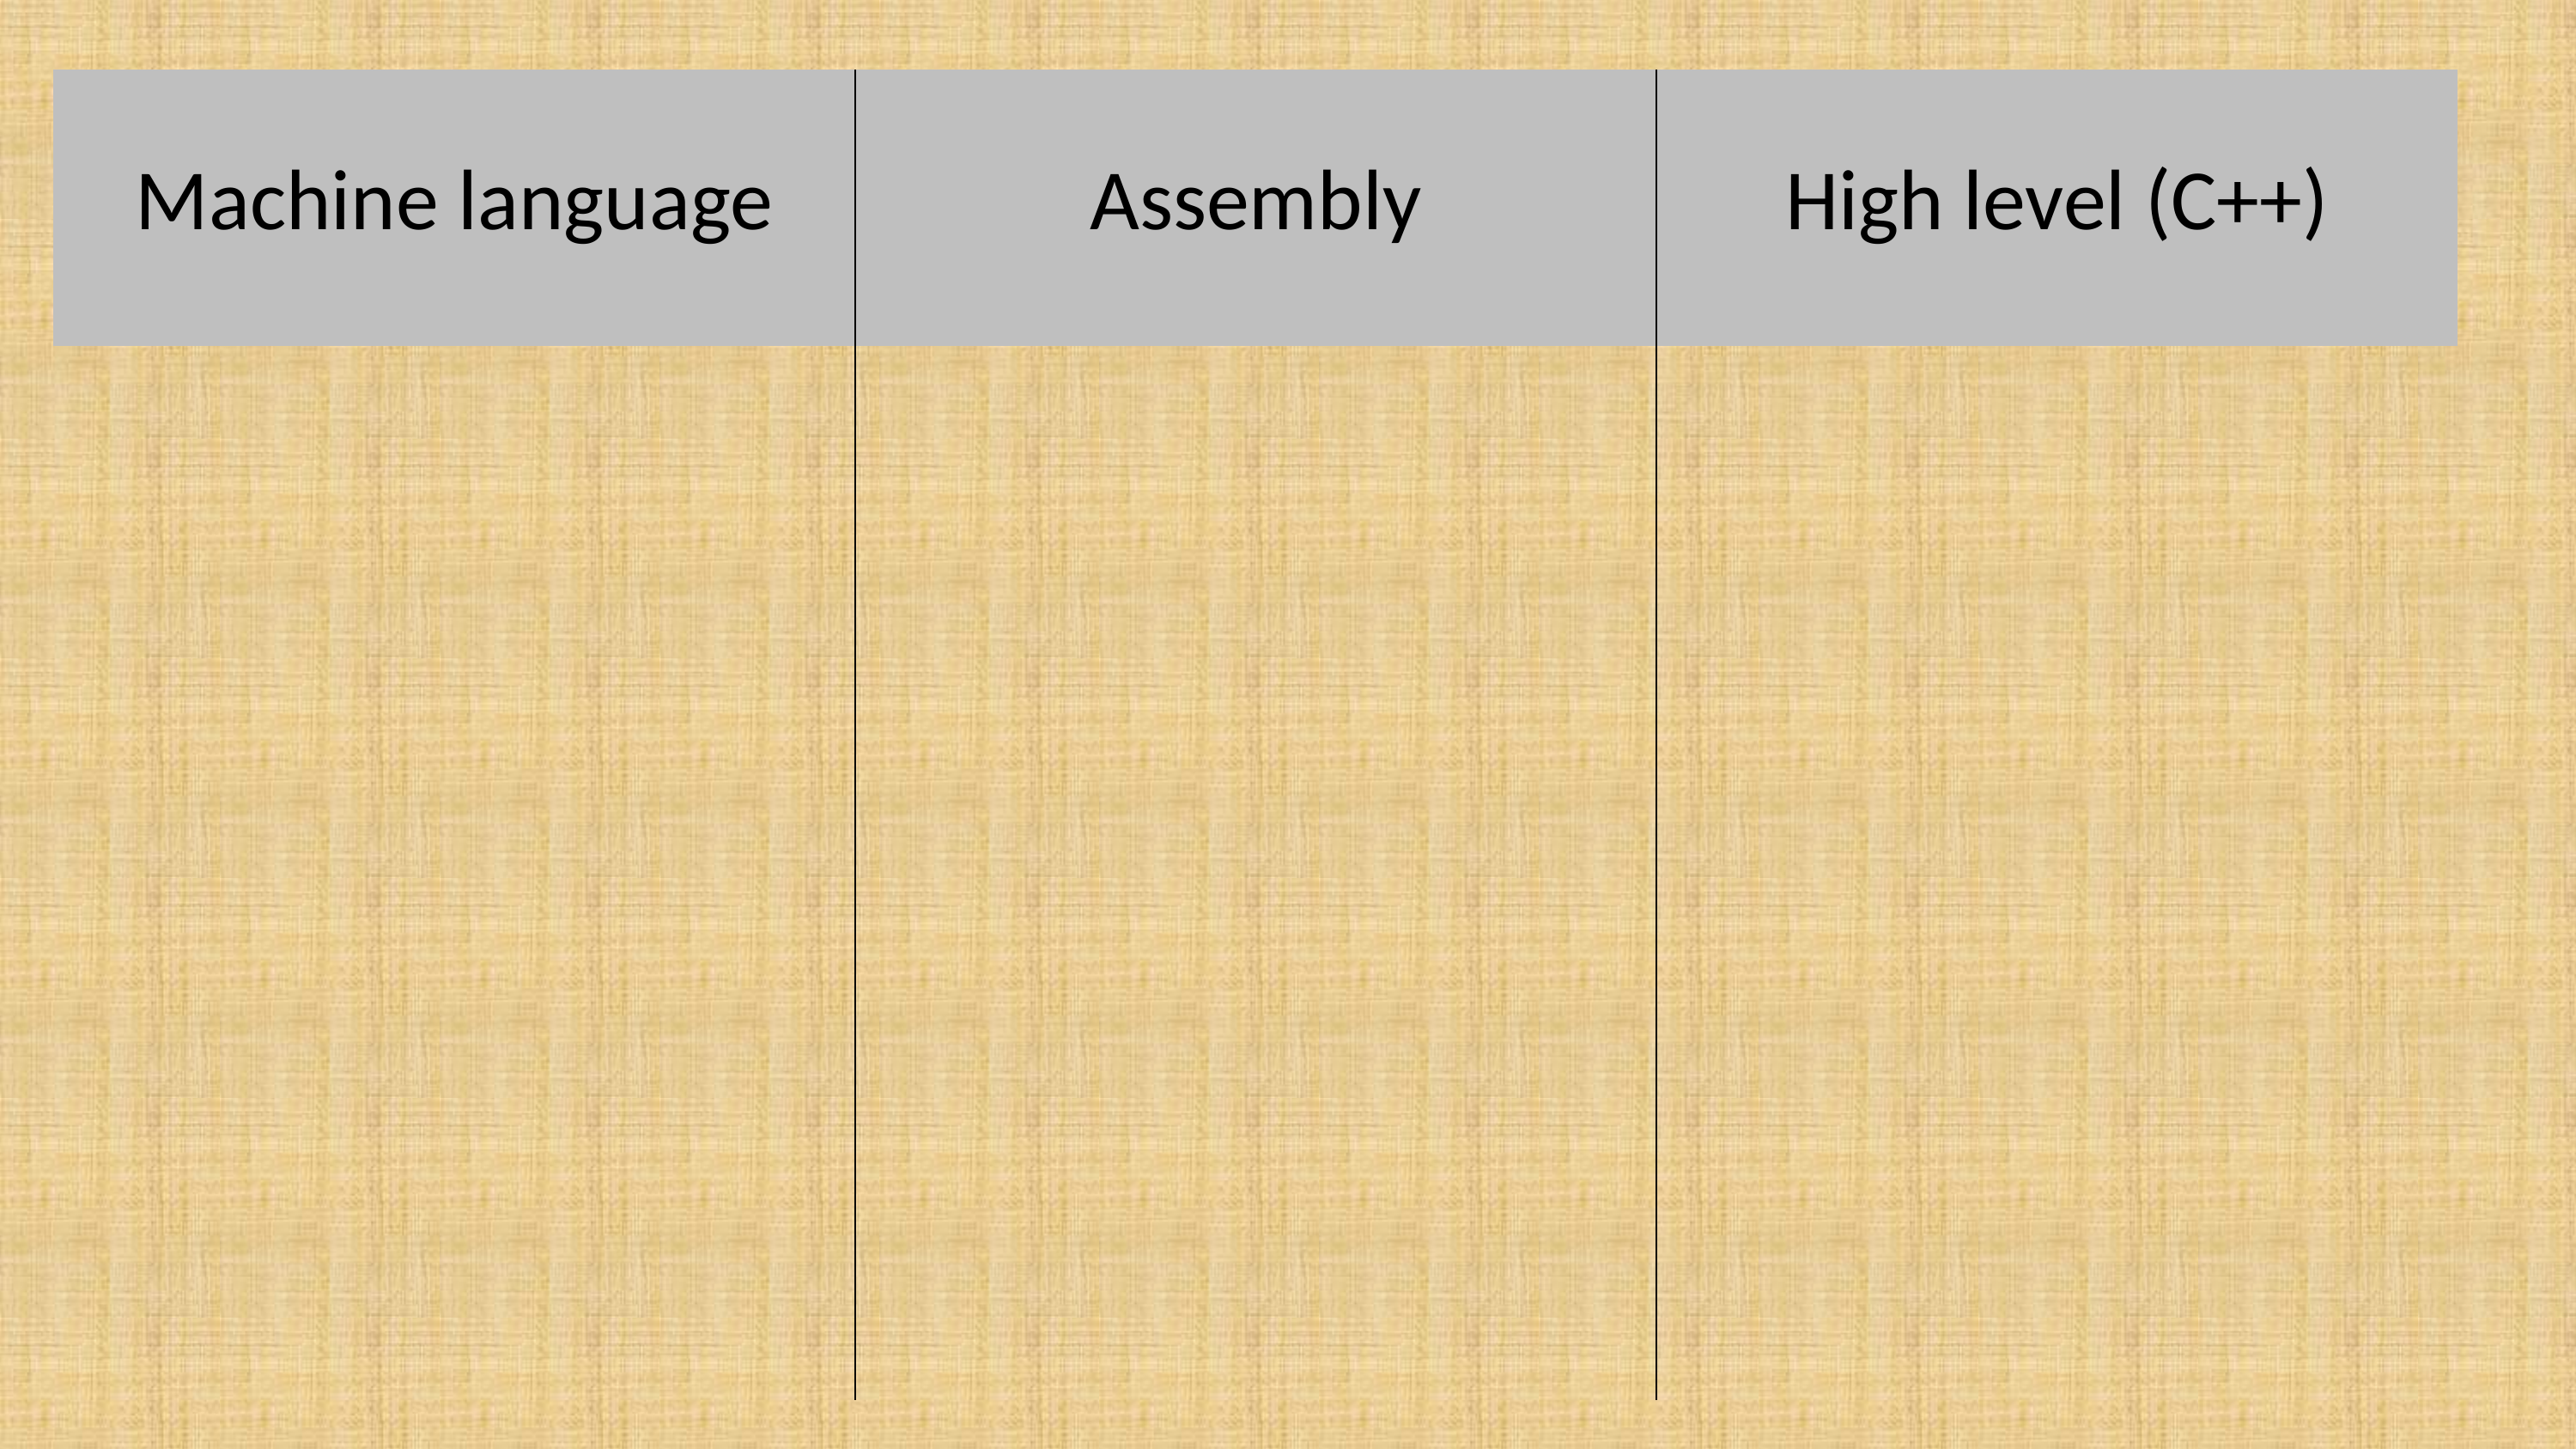

| Machine language | Assembly | High level (C++) |
| --- | --- | --- |
|  |  |  |